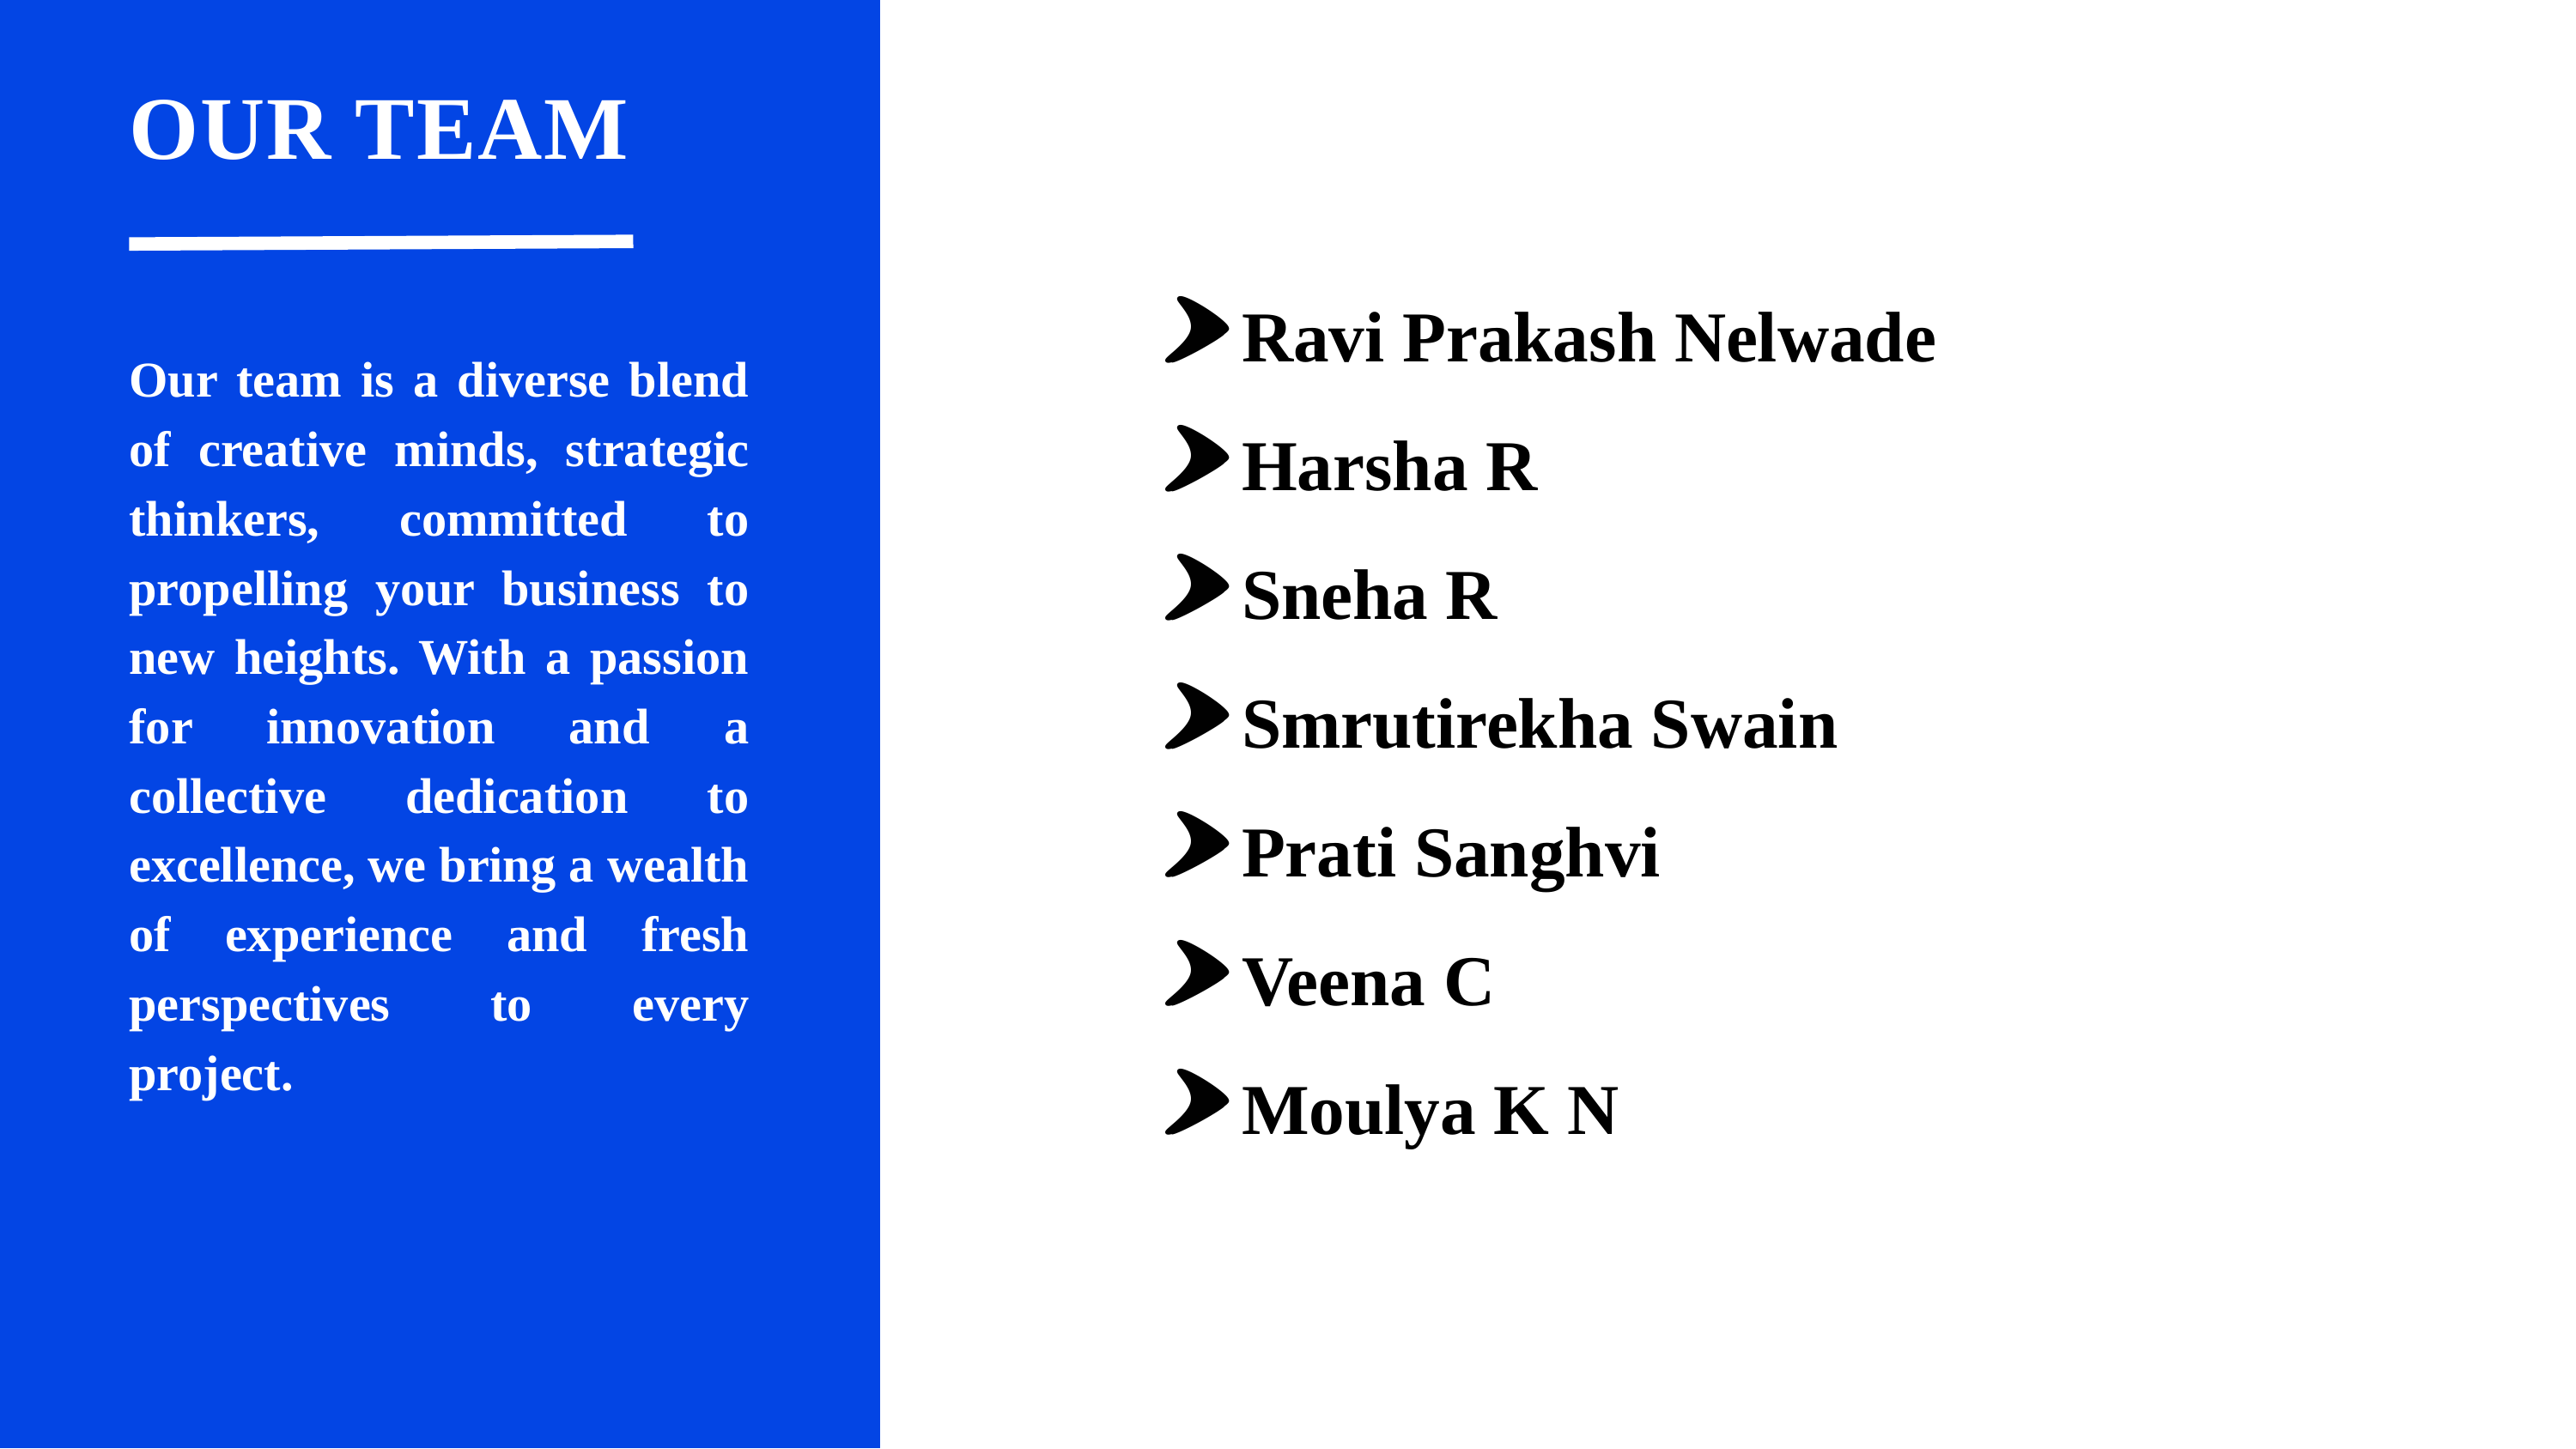

OUR TEAM

Ravi Prakash Nelwade
Harsha R
Sneha R
Smrutirekha Swain
Prati Sanghvi
Veena C
Moulya K N

Our team is a diverse blend of creative minds, strategic thinkers, committed to propelling your business to new heights. With a passion for innovation and a collective dedication to excellence, we bring a wealth of experience and fresh perspectives to every project.